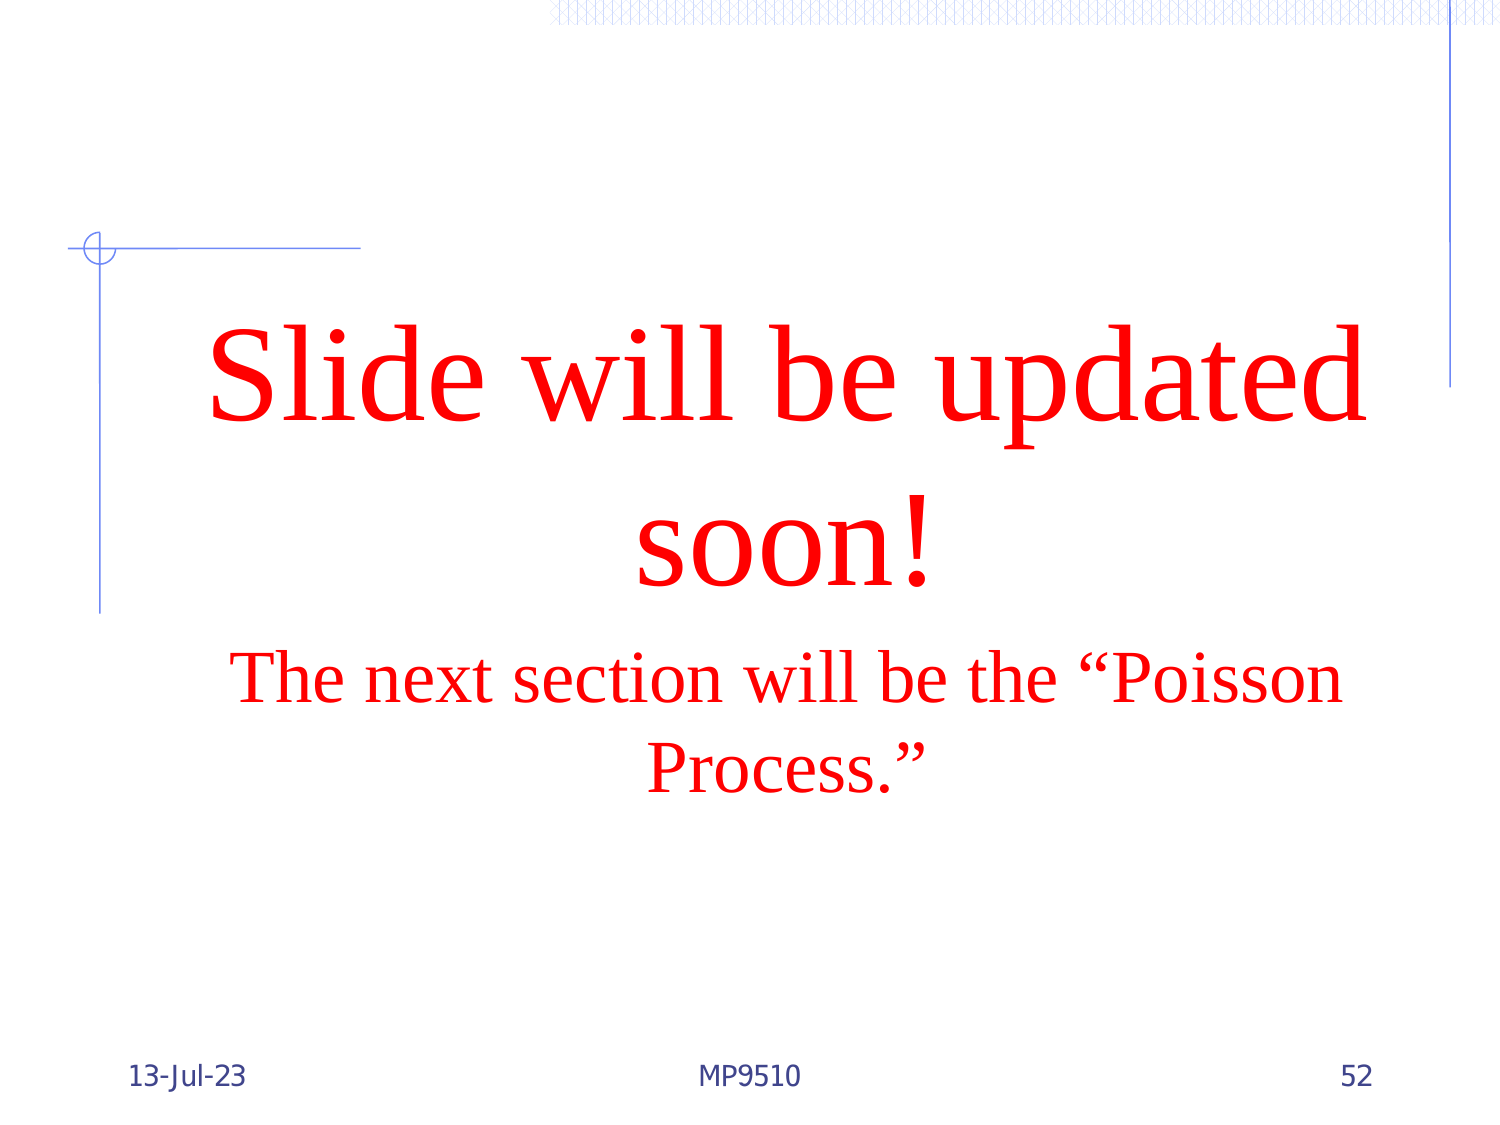

Slide will be updated soon!
The next section will be the “Poisson Process.”
13-Jul-23
MP9510
52